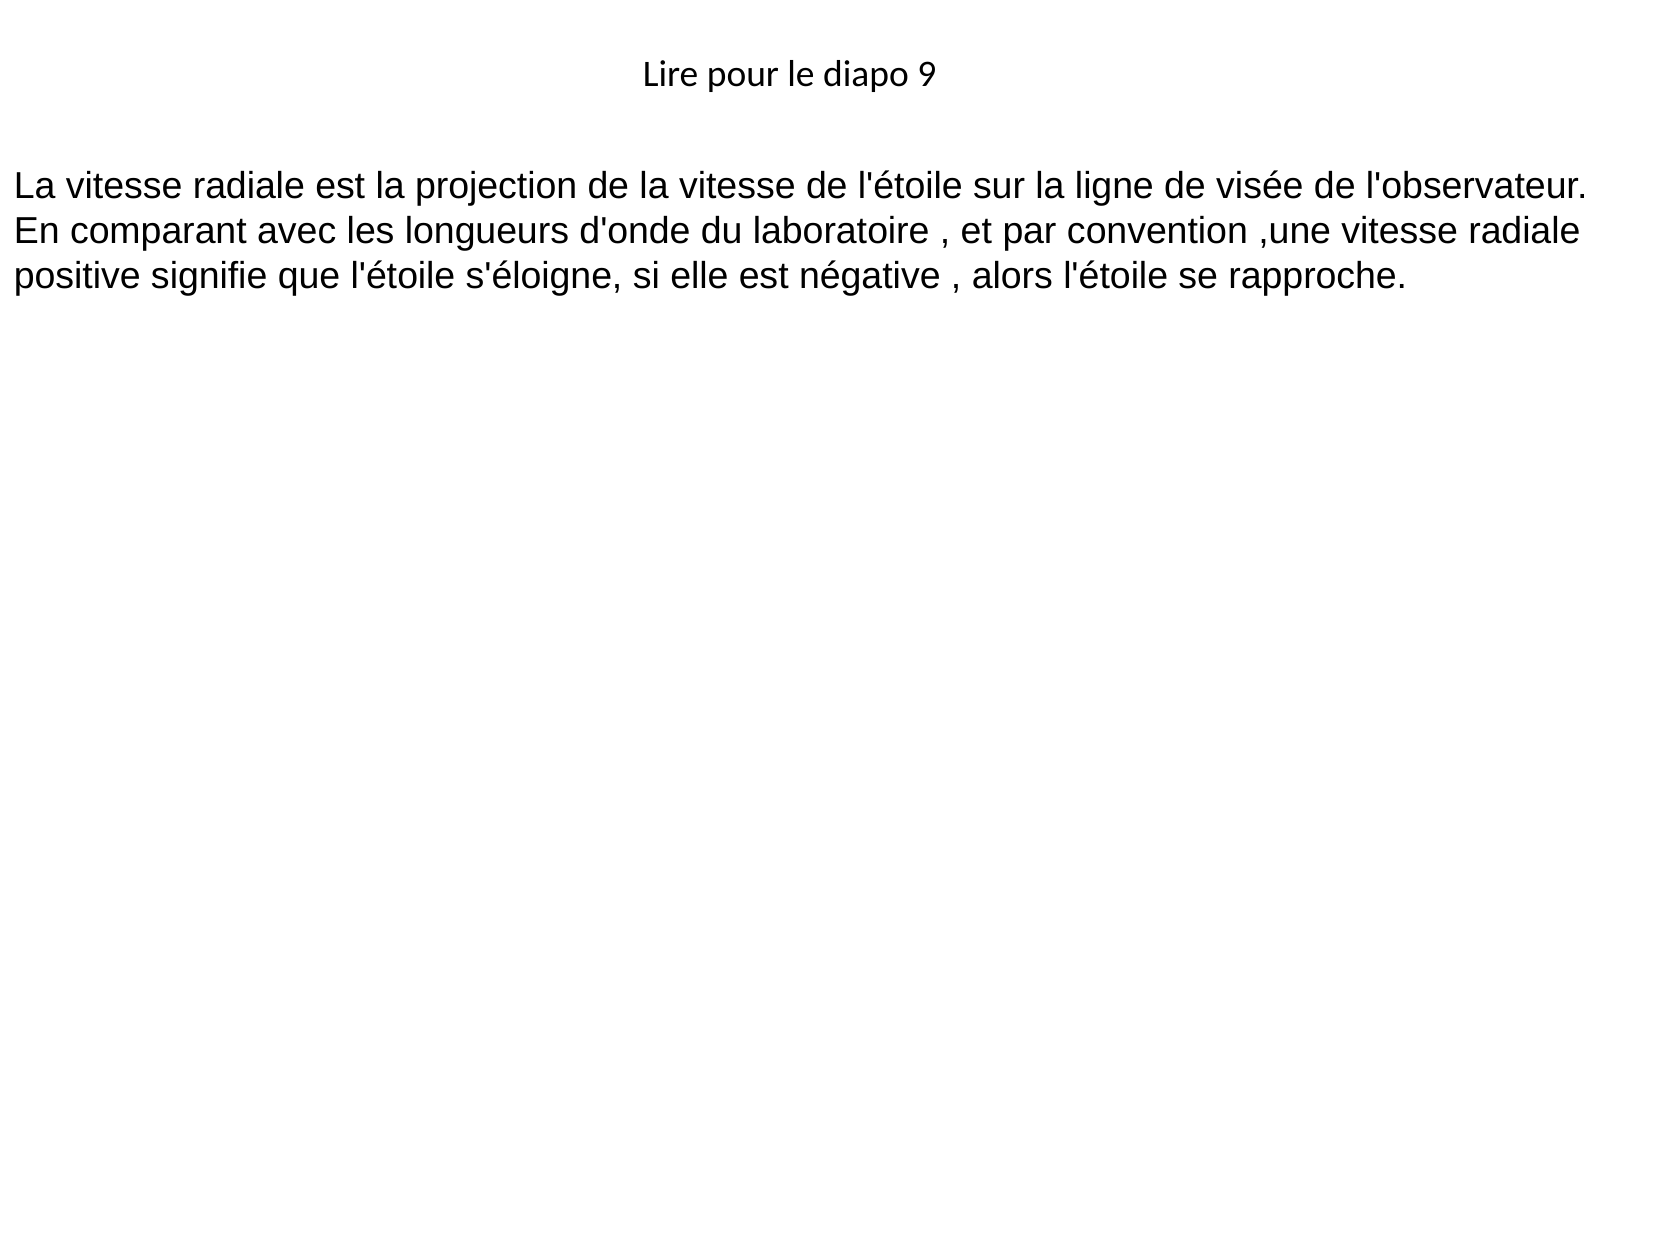

Lire pour le diapo 9
La vitesse radiale est la projection de la vitesse de l'étoile sur la ligne de visée de l'observateur.
En comparant avec les longueurs d'onde du laboratoire , et par convention ,une vitesse radiale
positive signifie que l'étoile s'éloigne, si elle est négative , alors l'étoile se rapproche.